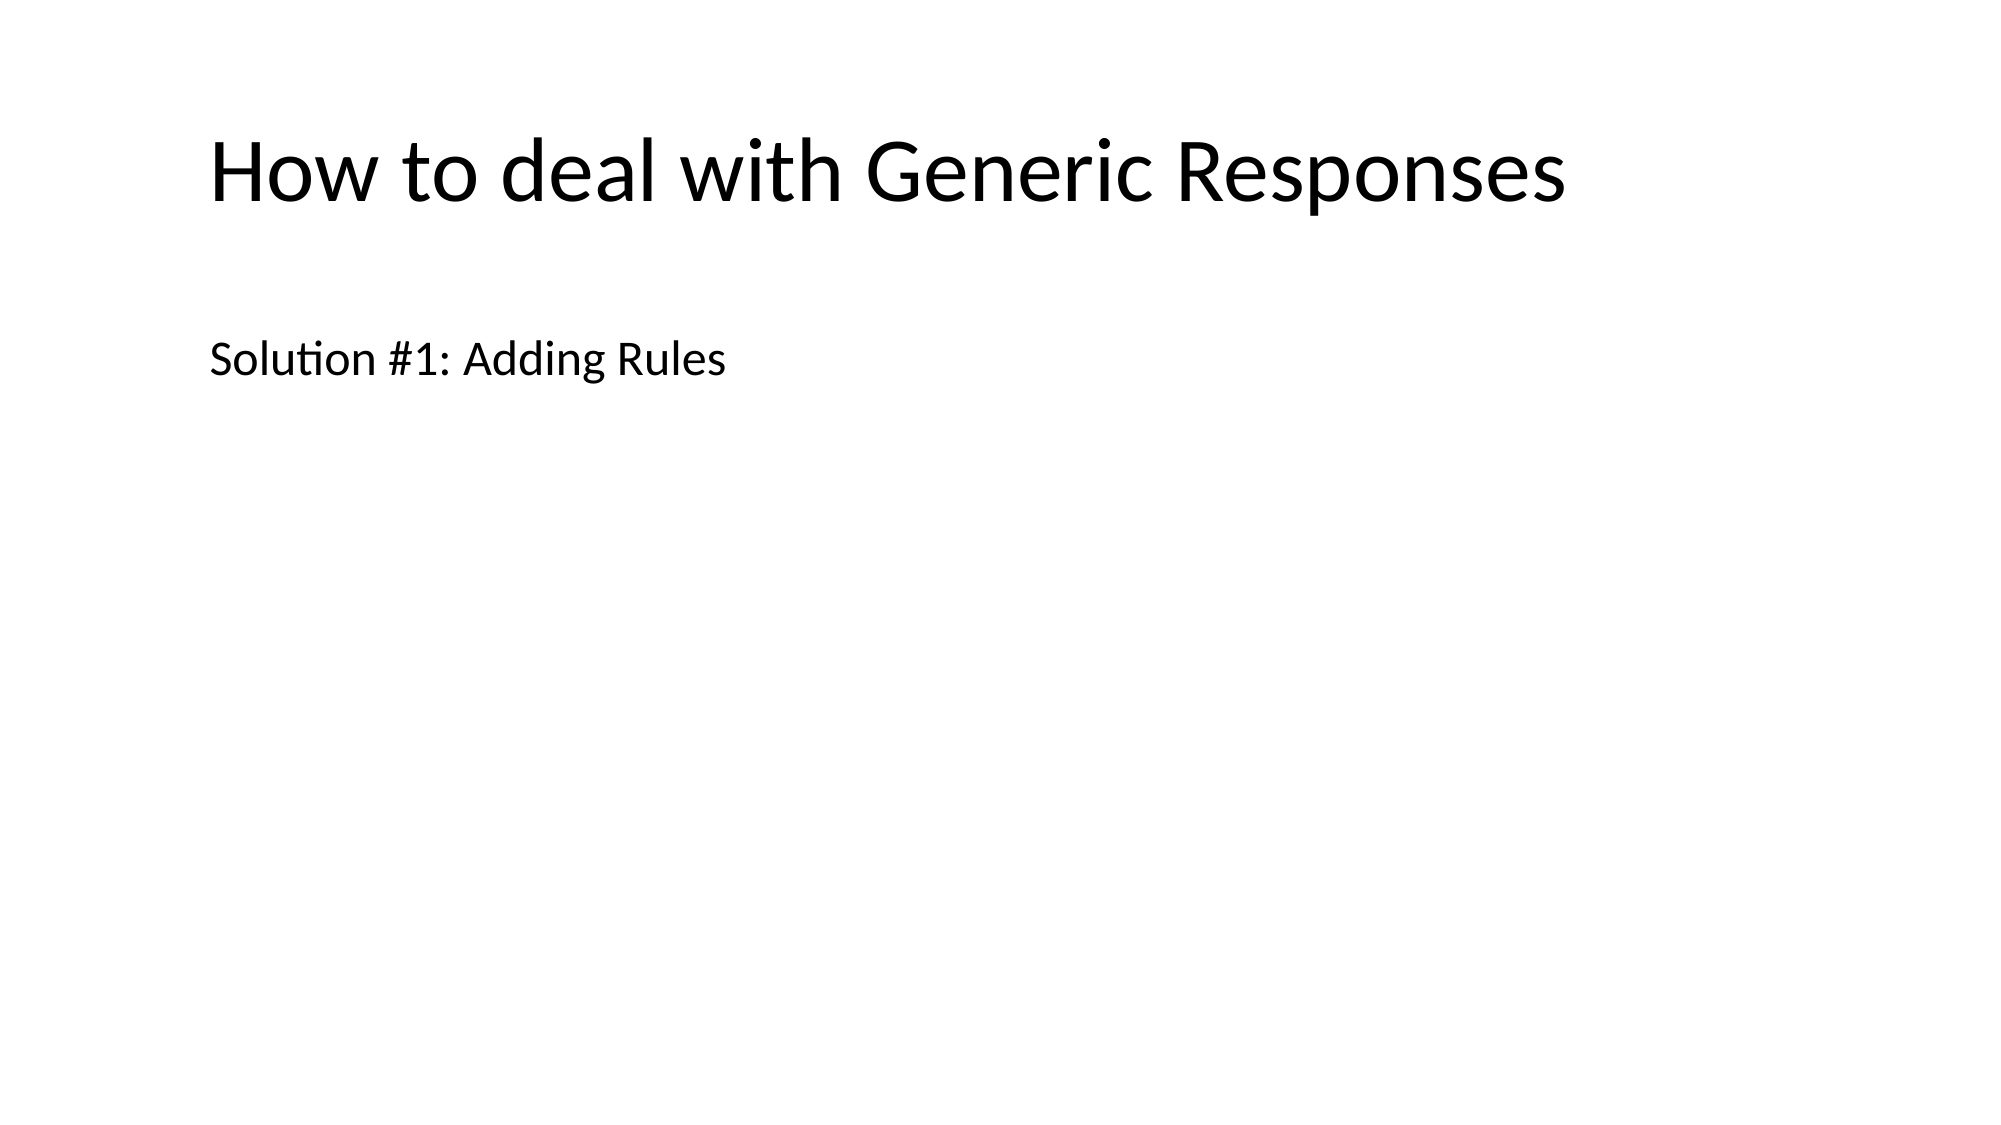

How to deal with Generic Responses
Solution #1: Adding Rules